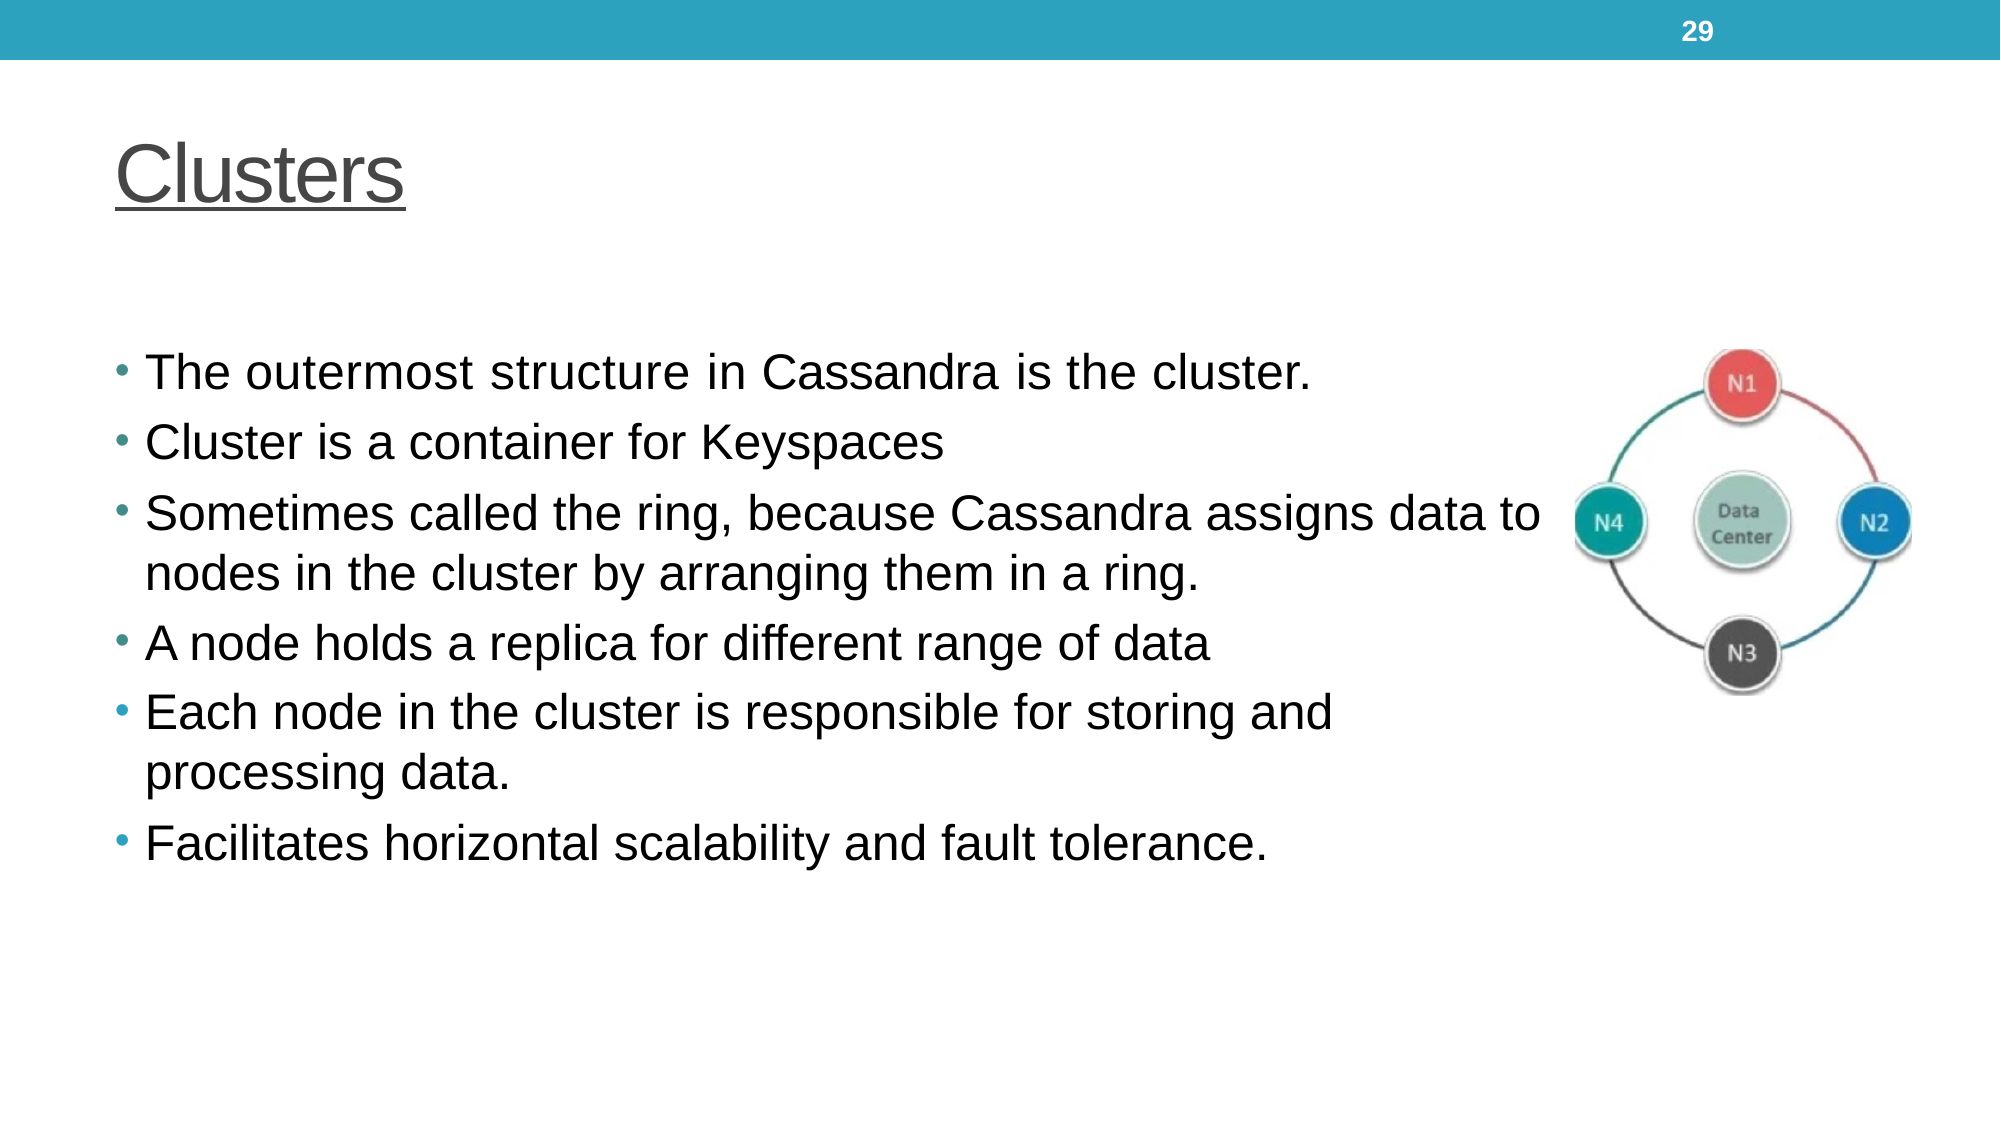

29
# Clusters

The outermost structure in Cassandra is the cluster.
Cluster is a container for Keyspaces
Sometimes called the ring, because Cassandra assigns data to nodes in the cluster by arranging them in a ring.
A node holds a replica for different range of data
Each node in the cluster is responsible for storing and processing data.
Facilitates horizontal scalability and fault tolerance.